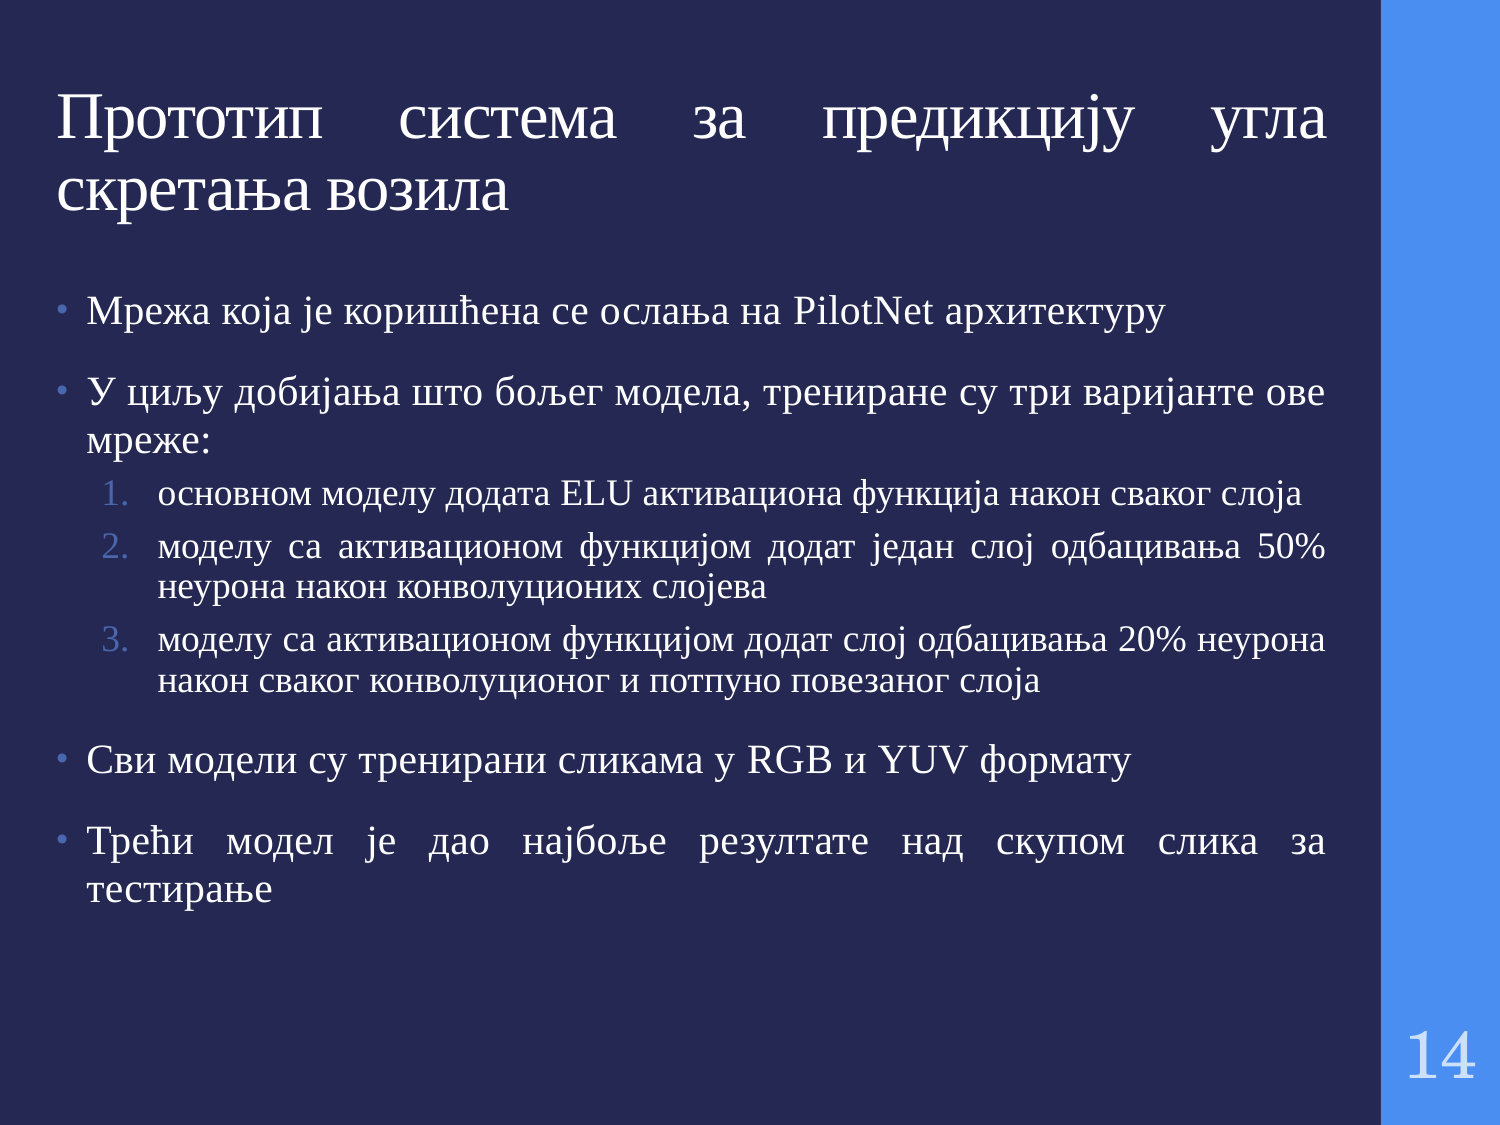

# Прототип система за предикцију угла скретања возила
Мрежа која је коришћена се ослања на PilotNet архитектуру
У циљу добијања што бољег модела, трениране су три варијанте ове мреже:
основном моделу додата ELU активациона функција након сваког слоја
моделу са активационом функцијом додат један слој одбацивања 50% неурона након конволуционих слојева
моделу са активационом функцијом додат слој одбацивања 20% неурона након сваког конволуционог и потпуно повезаног слоја
Сви модели су тренирани сликама у RGB и YUV формату
Трећи модел је дао најбоље резултате над скупом слика за тестирање

14